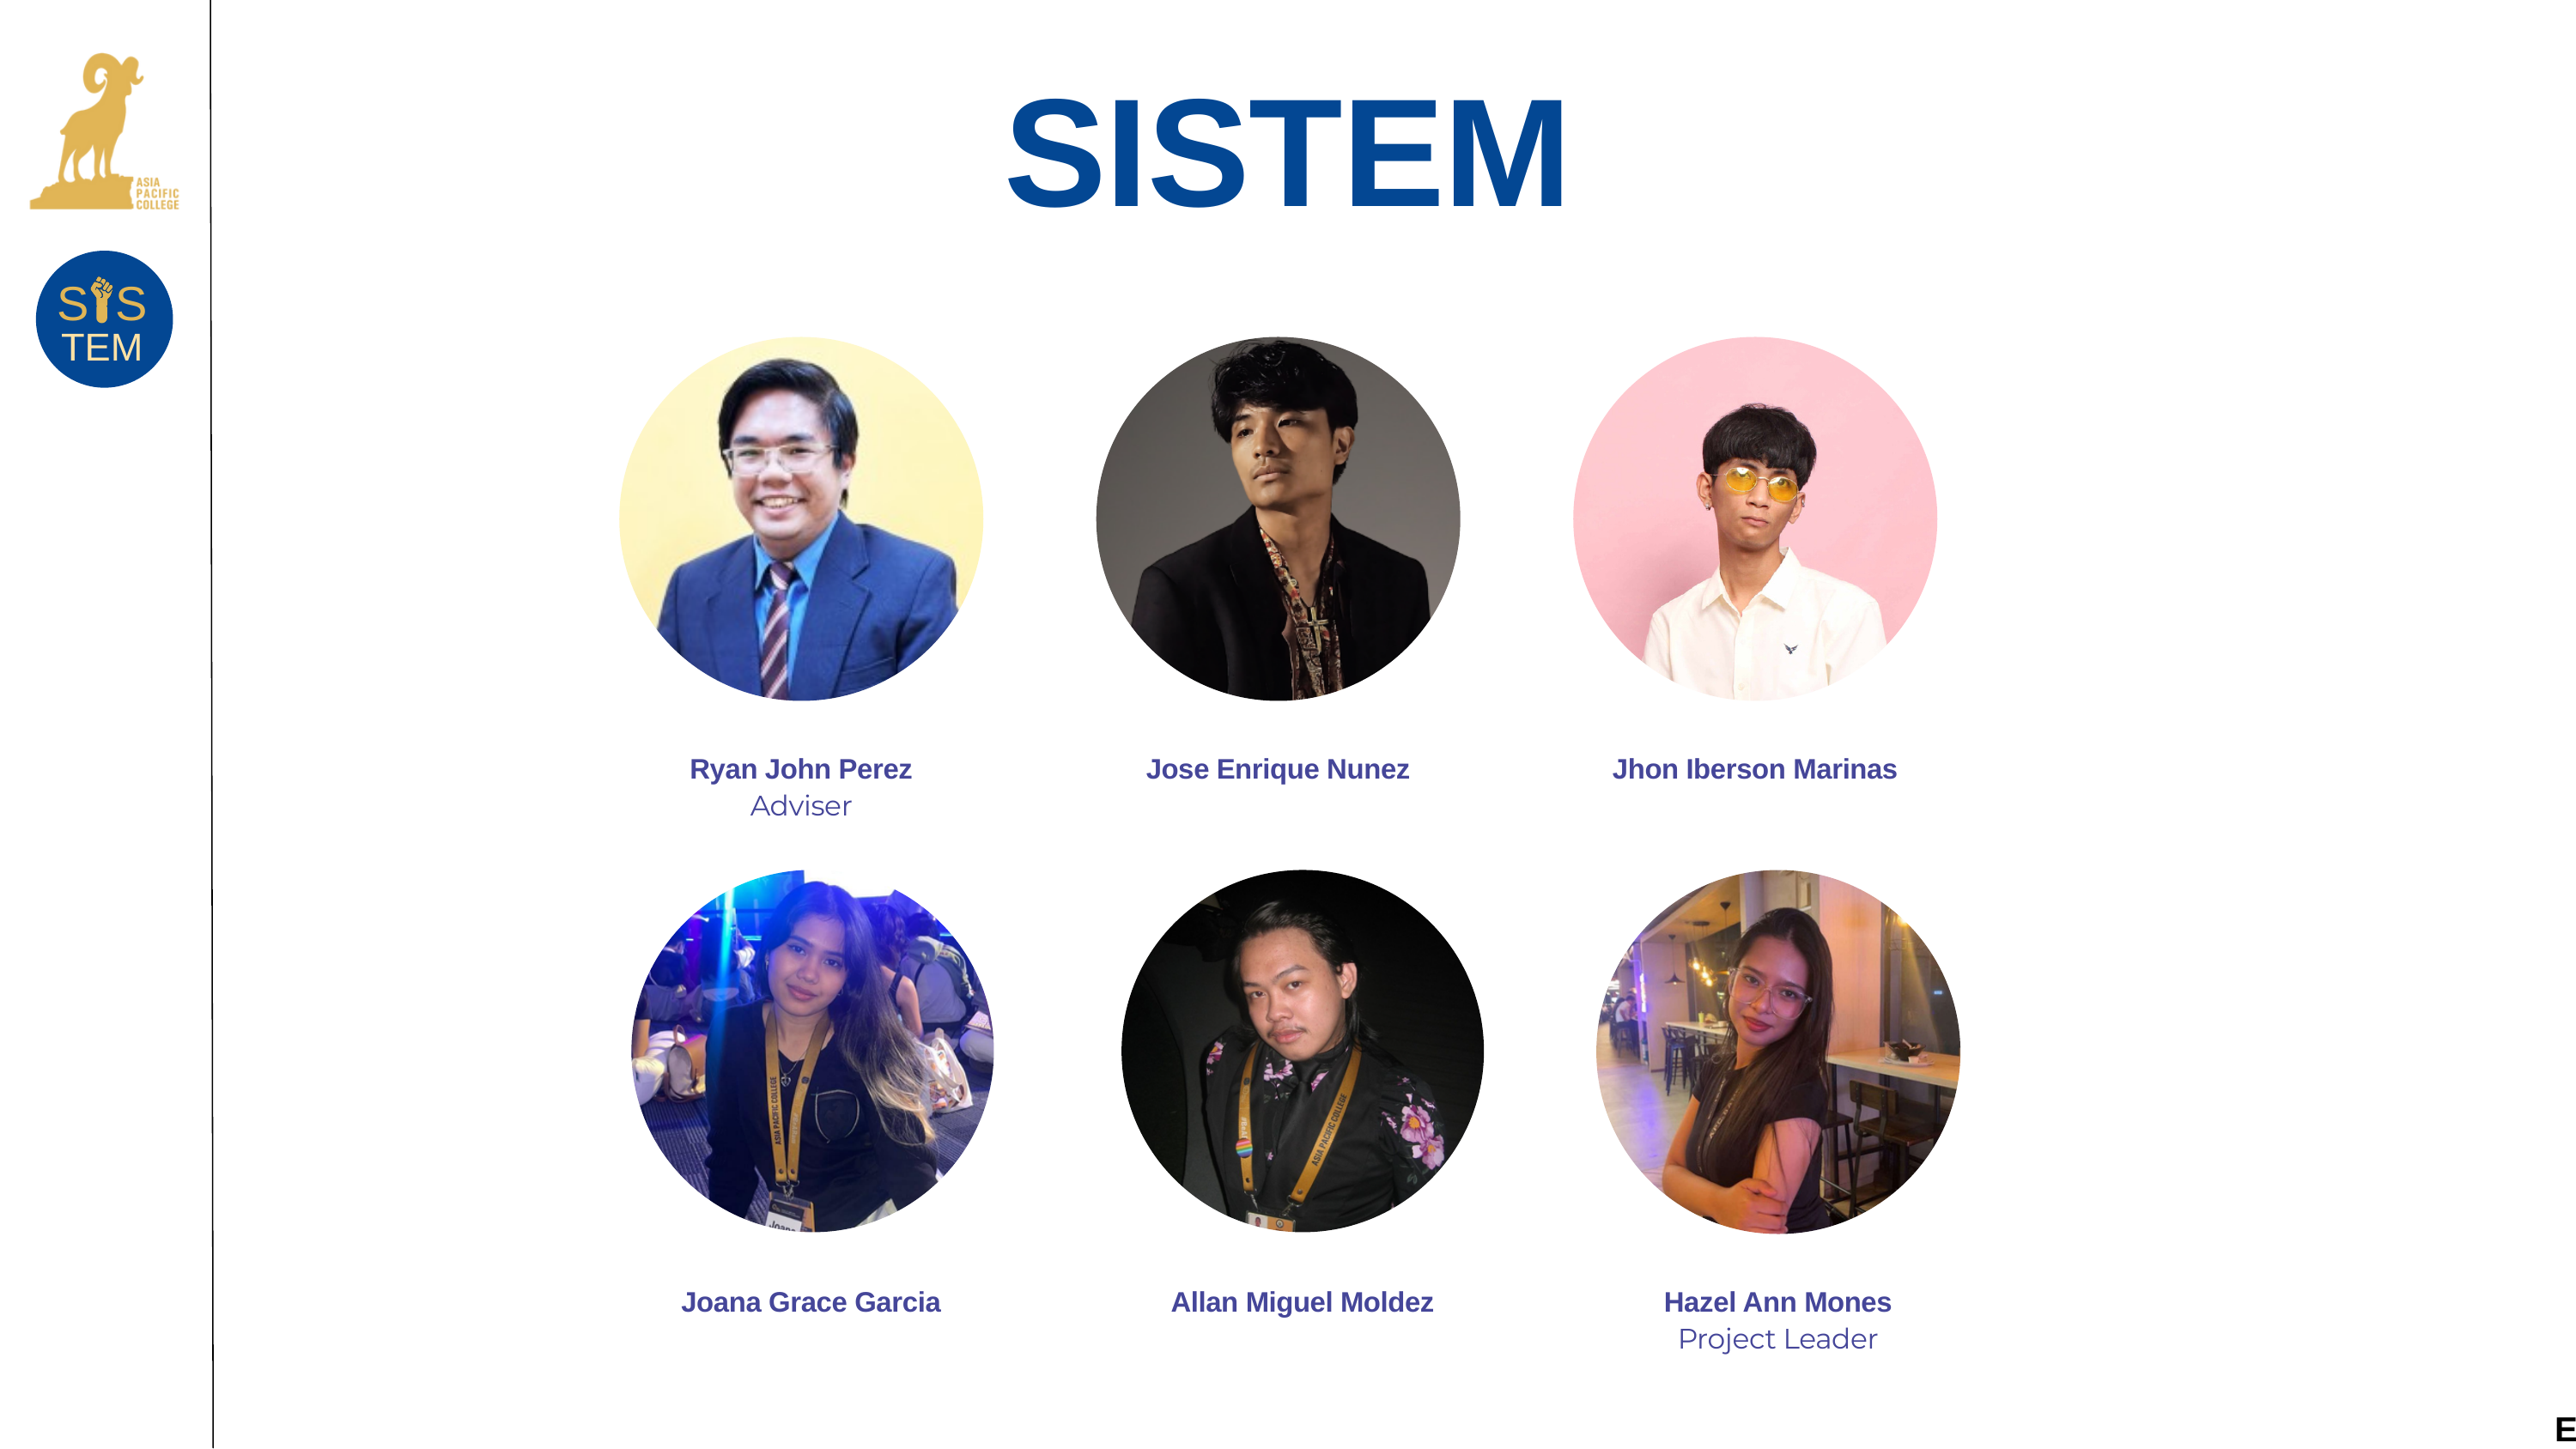

SISTEM

S  S

TEM

Jose Enrique Nunez

Jhon Iberson Marinas

Ryan John Perez
Adviser

Allan Miguel Moldez

Joana Grace Garcia

Hazel Ann Mones
Project Leader
E